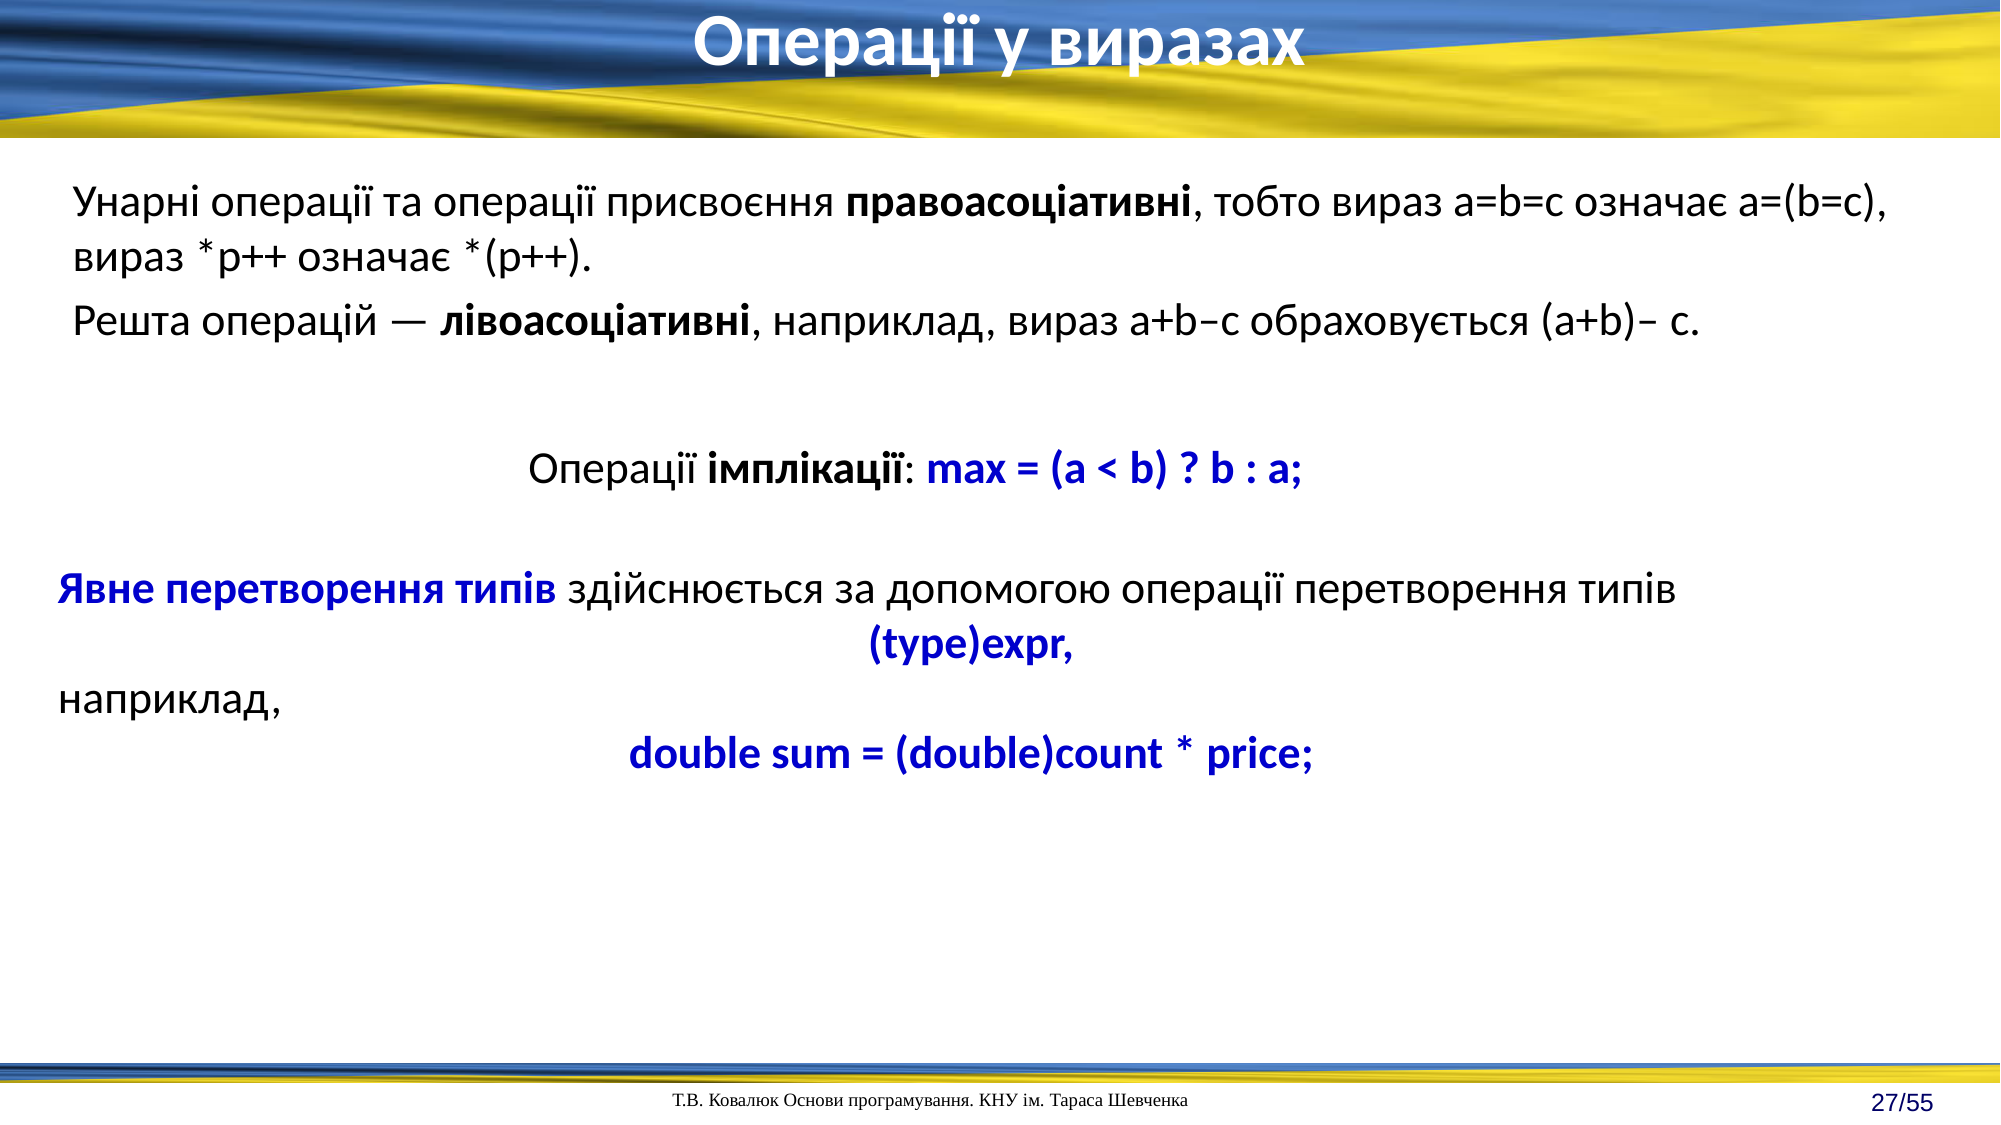

Операції у виразах
Унарні операції та операції присвоєння правоасоціативні, тобто вираз a=b=c означає a=(b=c), вираз *p++ означає *(р++).
Решта операцій — лівоасоціативні, наприклад, вираз a+b–с обраховується (a+b)– c.
Операції імплікації: max = (a < b) ? b : a;
Явне перетворення типів здійснюється за допомогою операції перетворення типів
(type)expr,
наприклад,
double sum = (double)count * price;